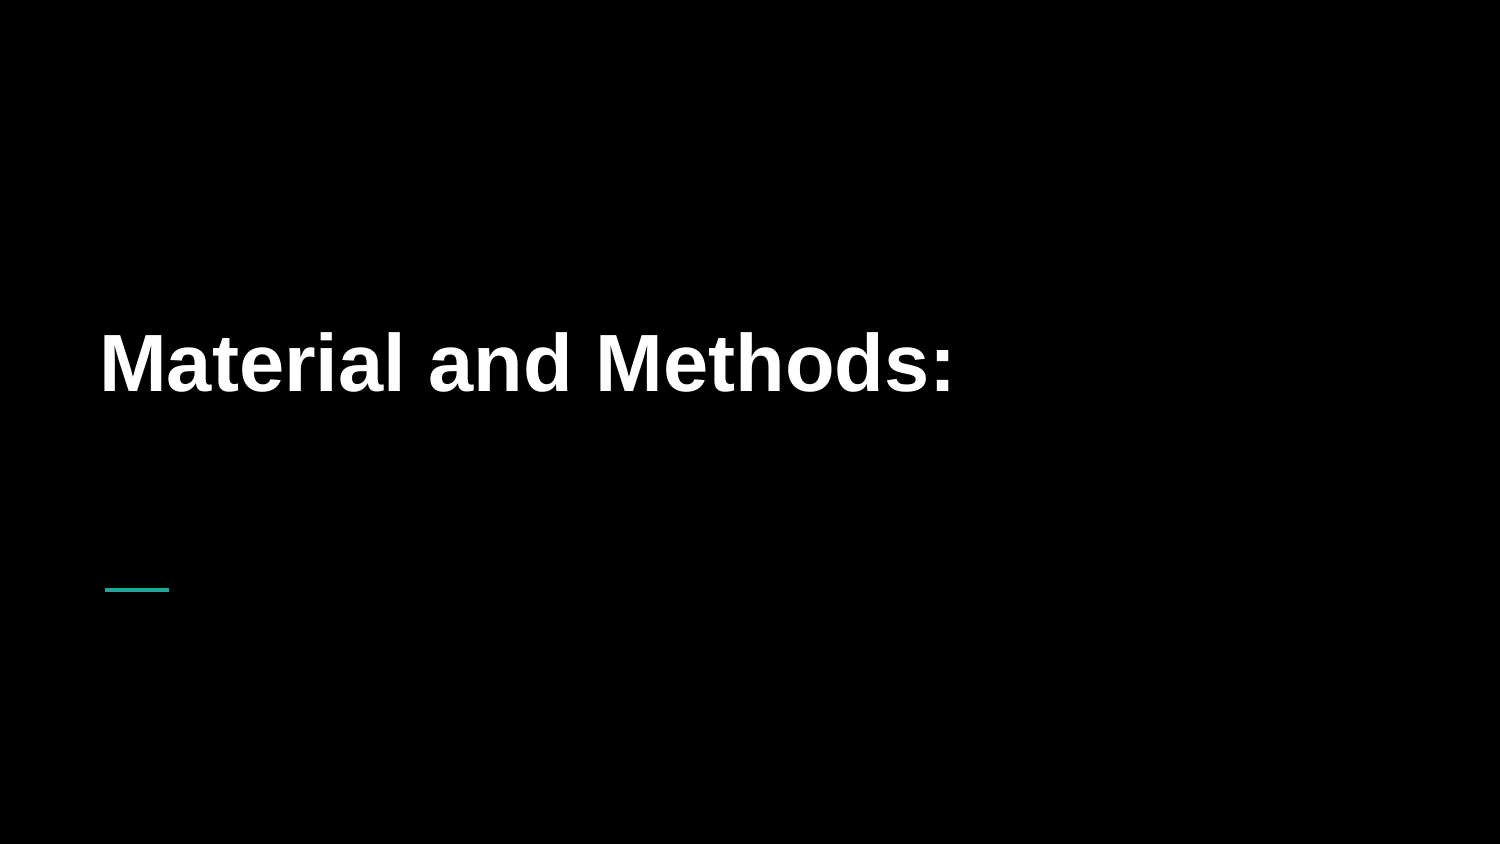

# Material and
Material and Methods:
Material and Methods: